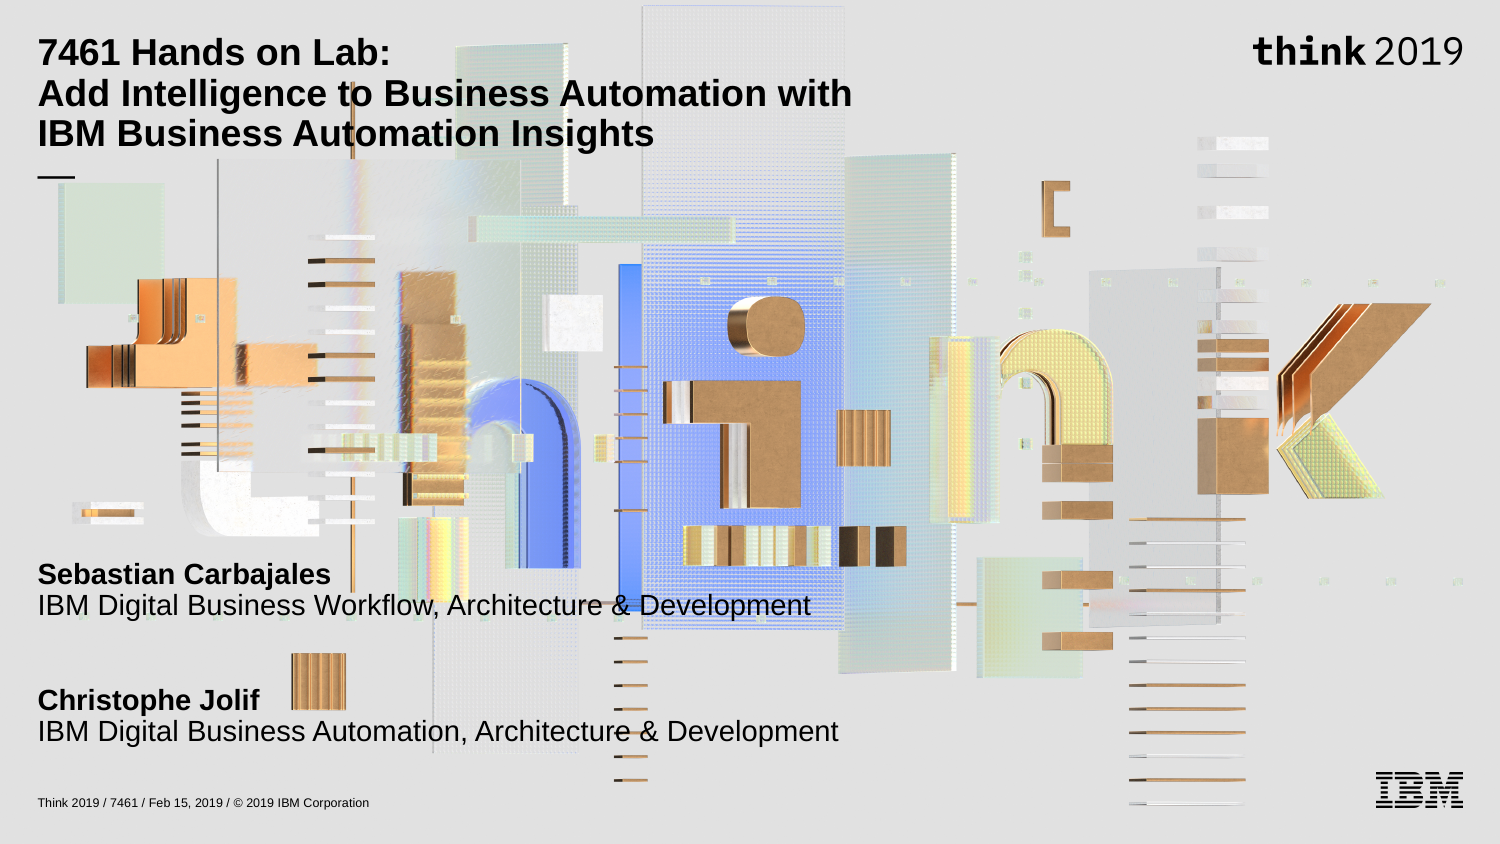

# 7461 Hands on Lab: Add Intelligence to Business Automation with IBM Business Automation Insights — Sebastian Carbajales IBM Digital Business Workflow, Architecture & Development Christophe Jolif IBM Digital Business Automation, Architecture & Development
Think 2019 / 7461 / Feb 15, 2019 / © 2019 IBM Corporation